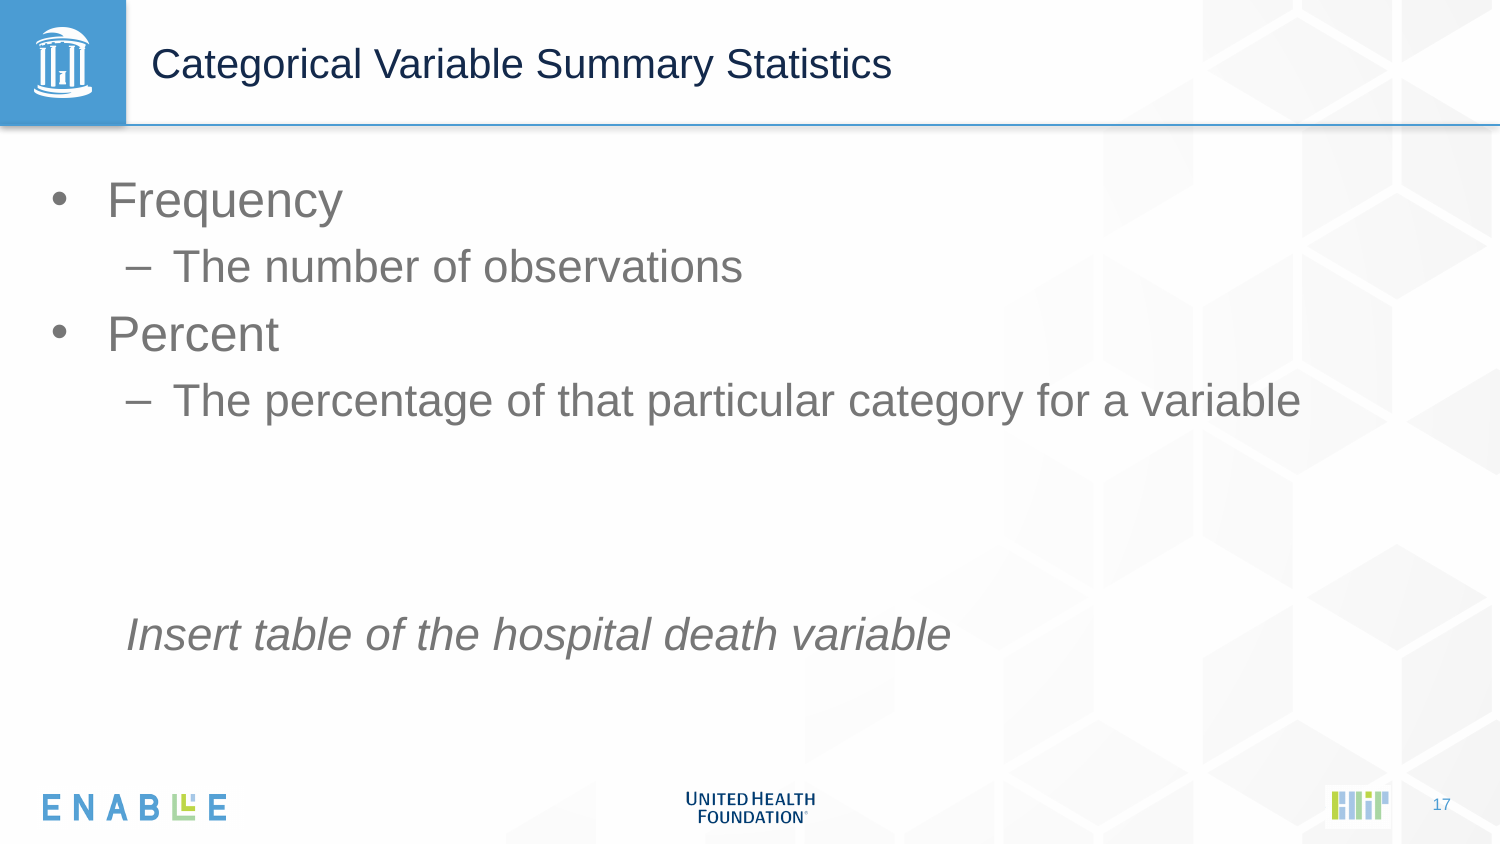

# Categorical Variable Summary Statistics
Frequency
The number of observations
Percent
The percentage of that particular category for a variable

Insert table of the hospital death variable
17